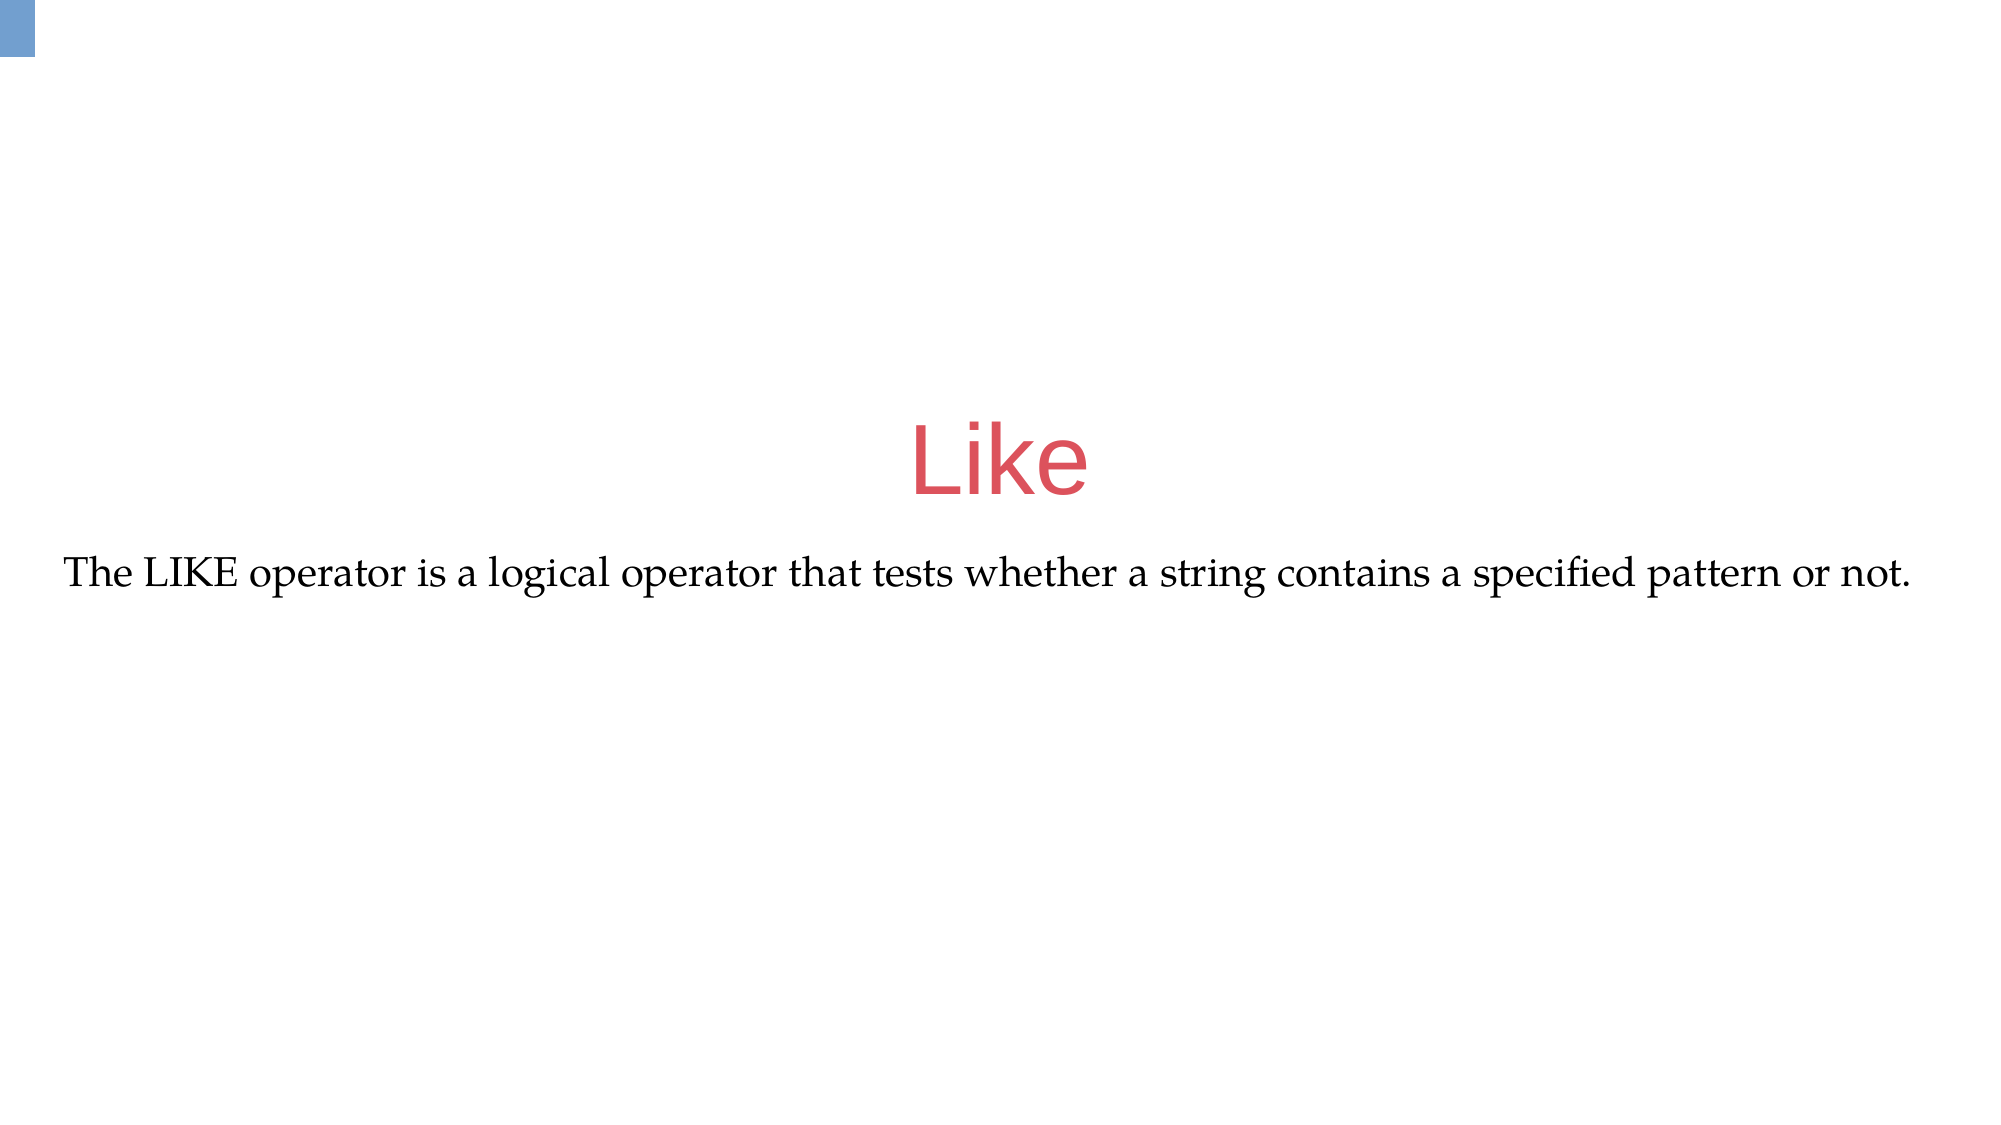

Like
The LIKE operator is a logical operator that tests whether a string contains a specified pattern or not.